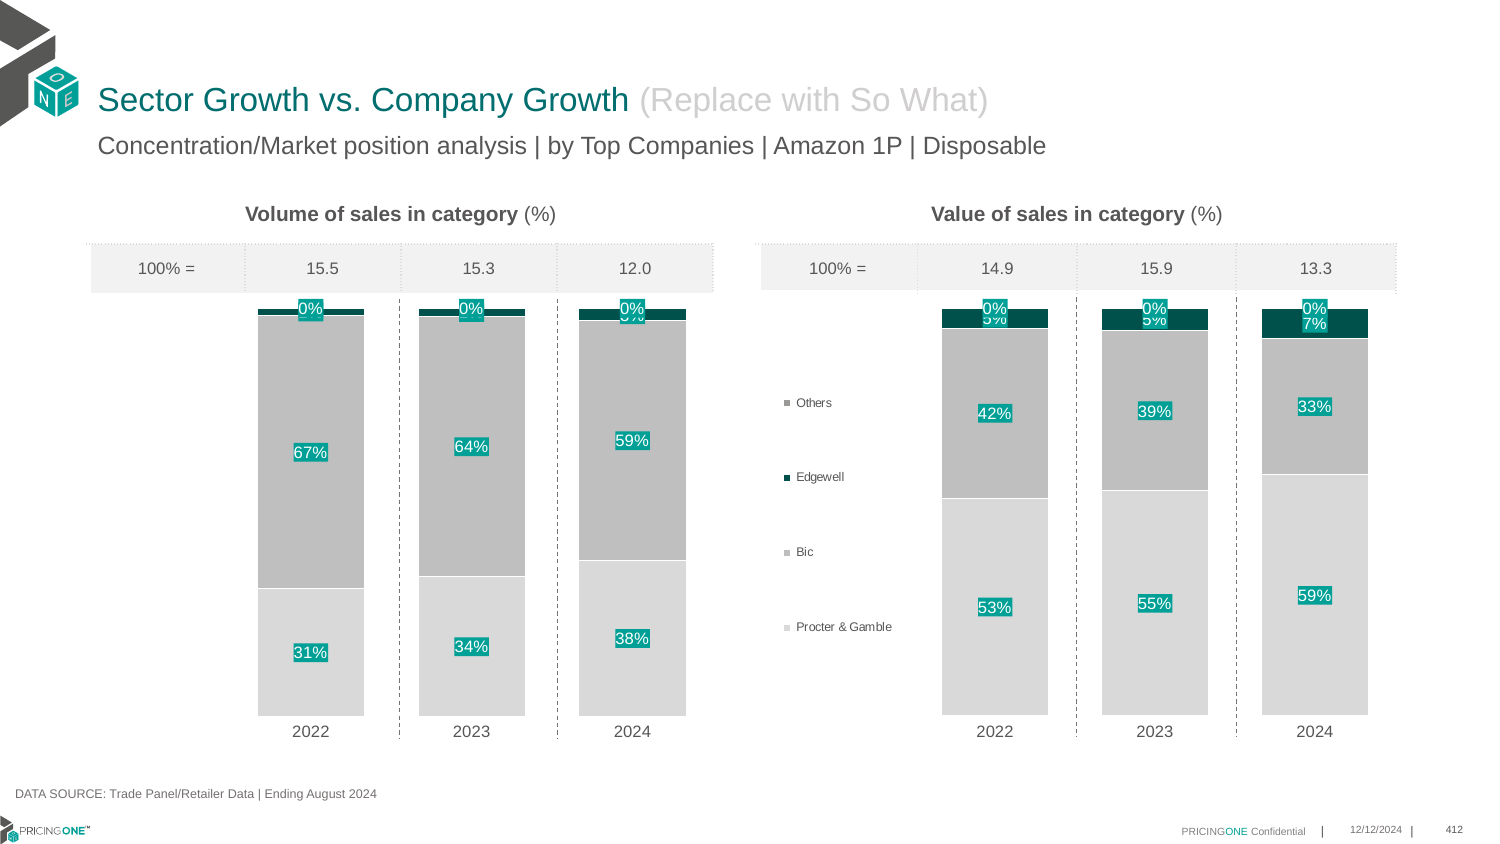

# Sector Growth vs. Company Growth (Replace with So What)
Concentration/Market position analysis | by Top Companies | Amazon 1P | Disposable
| Volume of sales in category (%) |  |  |  |
| --- | --- | --- | --- |
| 100% = | 15.5 | 15.3 | 12.0 |
| Value of sales in category (%) |  |  |  |
| --- | --- | --- | --- |
| 100% = | 14.9 | 15.9 | 13.3 |

### Chart

| Category | Procter & Gamble | Bic | Edgewell | Others |
|---|---|---|---|---|
| 2022 | 0.3122163051933413 | 0.6694291242006826 | 0.016349569442621822 | 0.002005001163354257 |
| 2023 | 0.3415731622679308 | 0.6372128055830977 | 0.0191010828235991 | 0.0021129493253724237 |
| 2024 | 0.381840898394372 | 0.5862605785109203 | 0.029635774829751275 | 0.002262748264956419 |

### Chart

| Category | Procter & Gamble | Bic | Edgewell | Others |
|---|---|---|---|---|
| 2022 | 0.5340467027908073 | 0.41641744749821624 | 0.04900904678332119 | 0.0005268029276552612 |
| 2023 | 0.5519568917509197 | 0.3925996250774552 | 0.05493214529425145 | 0.0005113378773736598 |
| 2024 | 0.5908500288299836 | 0.33468026534289214 | 0.07394285851266232 | 0.0005268473144619625 |
DATA SOURCE: Trade Panel/Retailer Data | Ending August 2024

12/12/2024
412